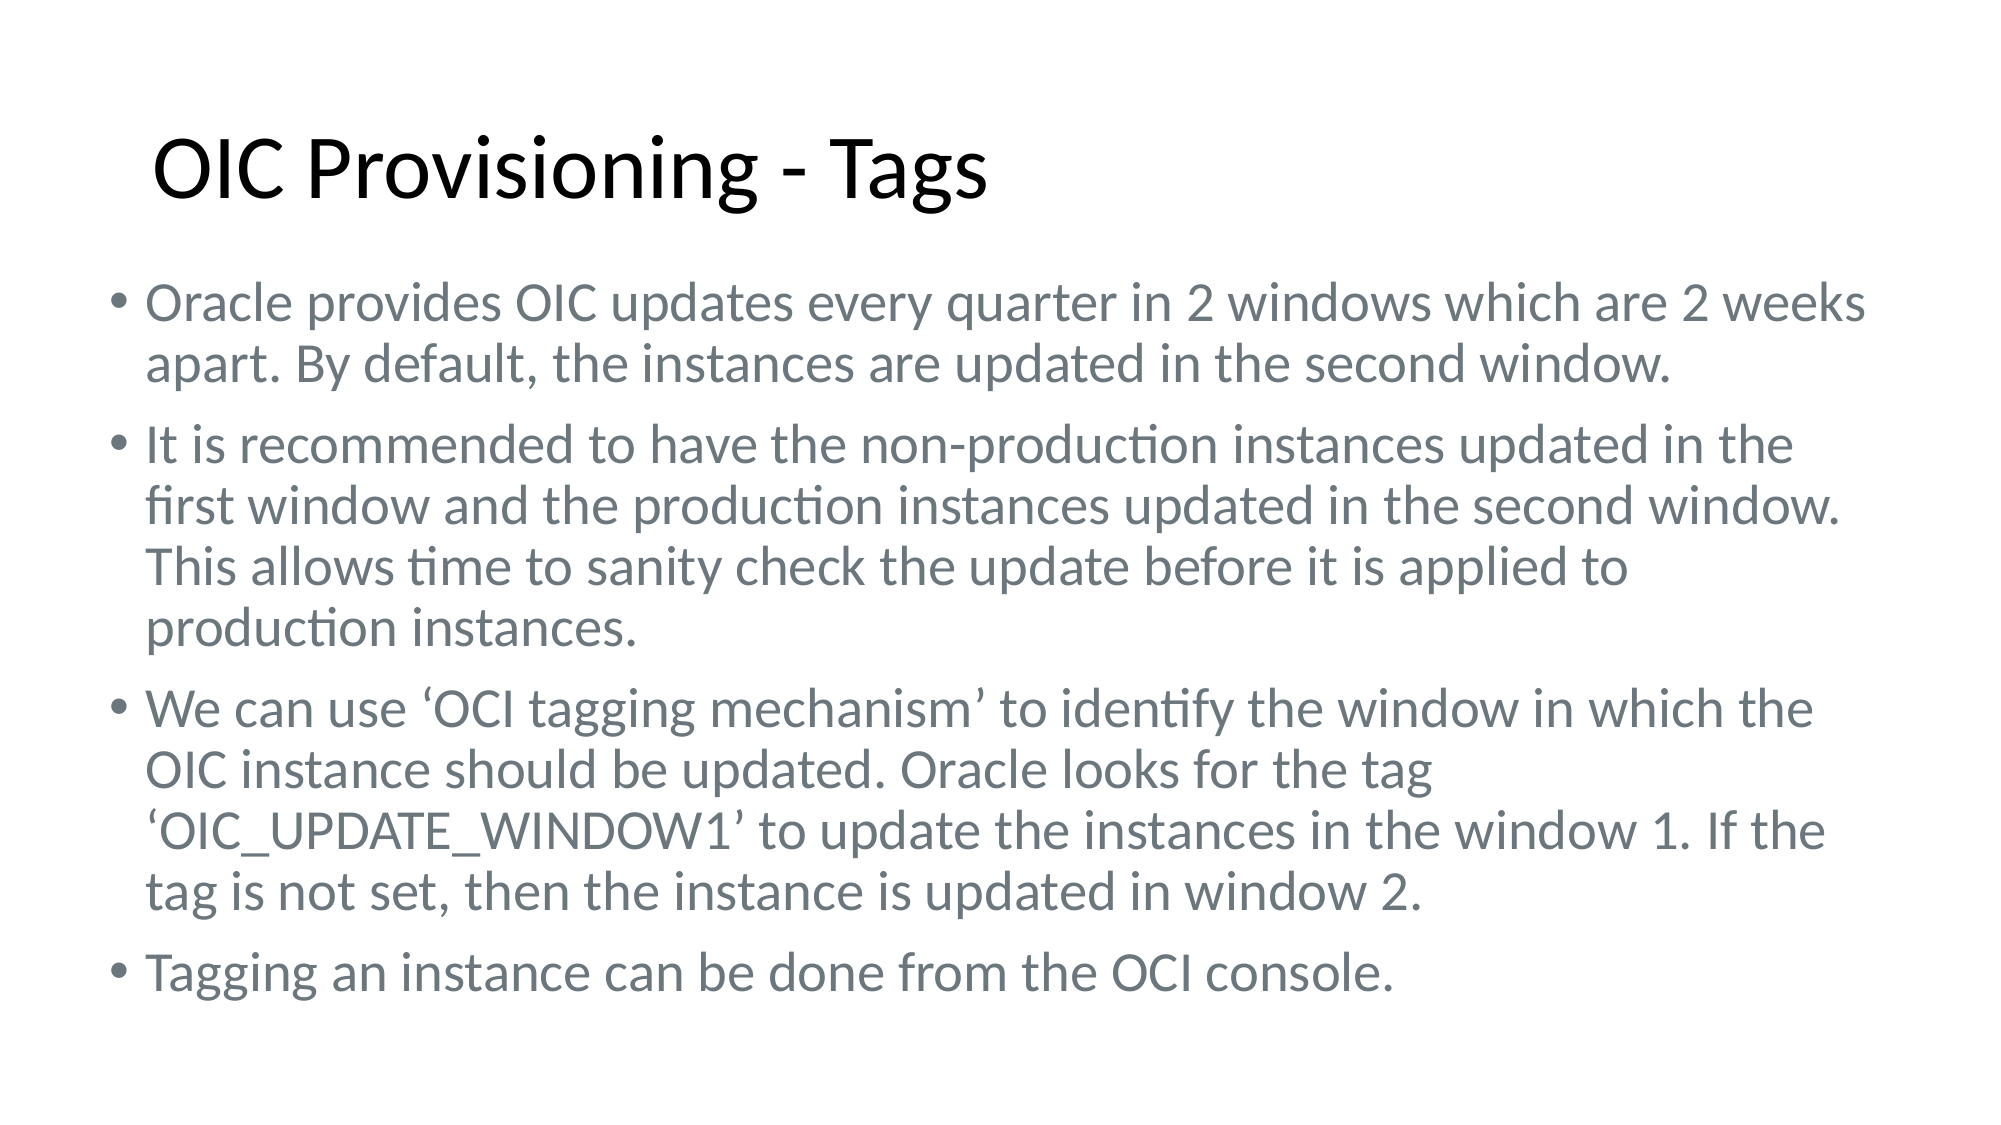

# OIC Provisioning - Tags
Oracle provides OIC updates every quarter in 2 windows which are 2 weeks apart. By default, the instances are updated in the second window.
It is recommended to have the non-production instances updated in the first window and the production instances updated in the second window. This allows time to sanity check the update before it is applied to production instances.
We can use ‘OCI tagging mechanism’ to identify the window in which the OIC instance should be updated. Oracle looks for the tag ‘OIC_UPDATE_WINDOW1’ to update the instances in the window 1. If the tag is not set, then the instance is updated in window 2.
Tagging an instance can be done from the OCI console.